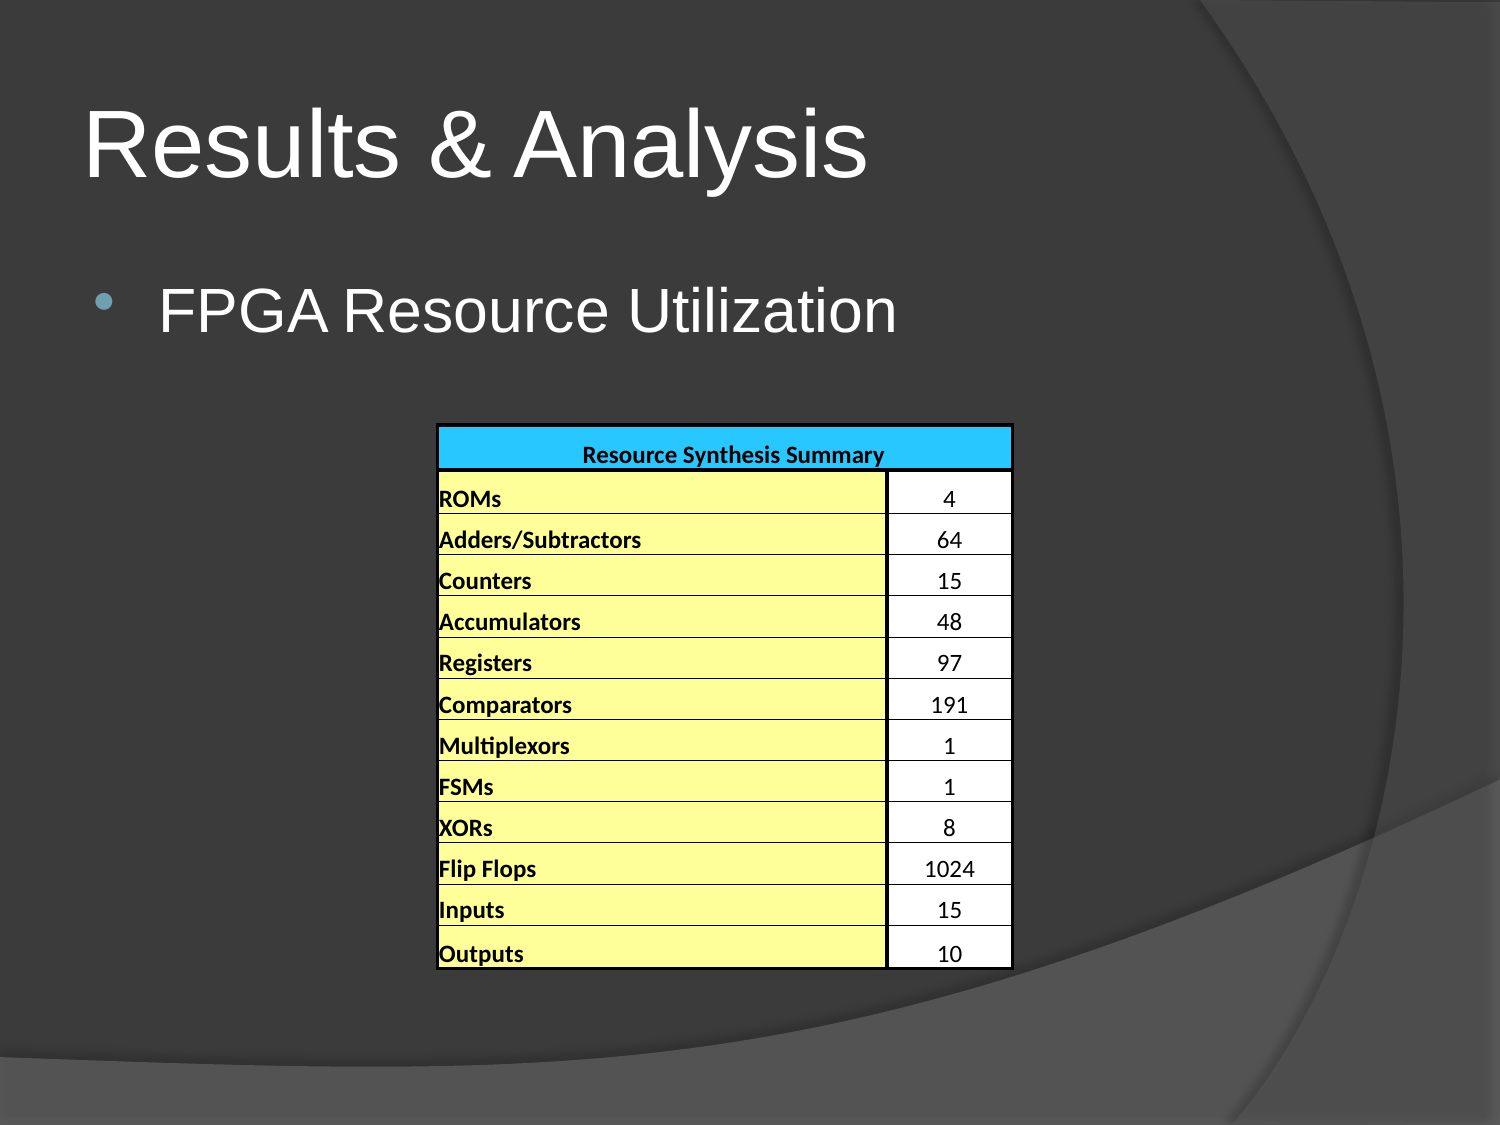

# Results & Analysis
FPGA Resource Utilization
| Resource Synthesis Summary |  |
| --- | --- |
| ROMs | 4 |
| Adders/Subtractors | 64 |
| Counters | 15 |
| Accumulators | 48 |
| Registers | 97 |
| Comparators | 191 |
| Multiplexors | 1 |
| FSMs | 1 |
| XORs | 8 |
| Flip Flops | 1024 |
| Inputs | 15 |
| Outputs | 10 |